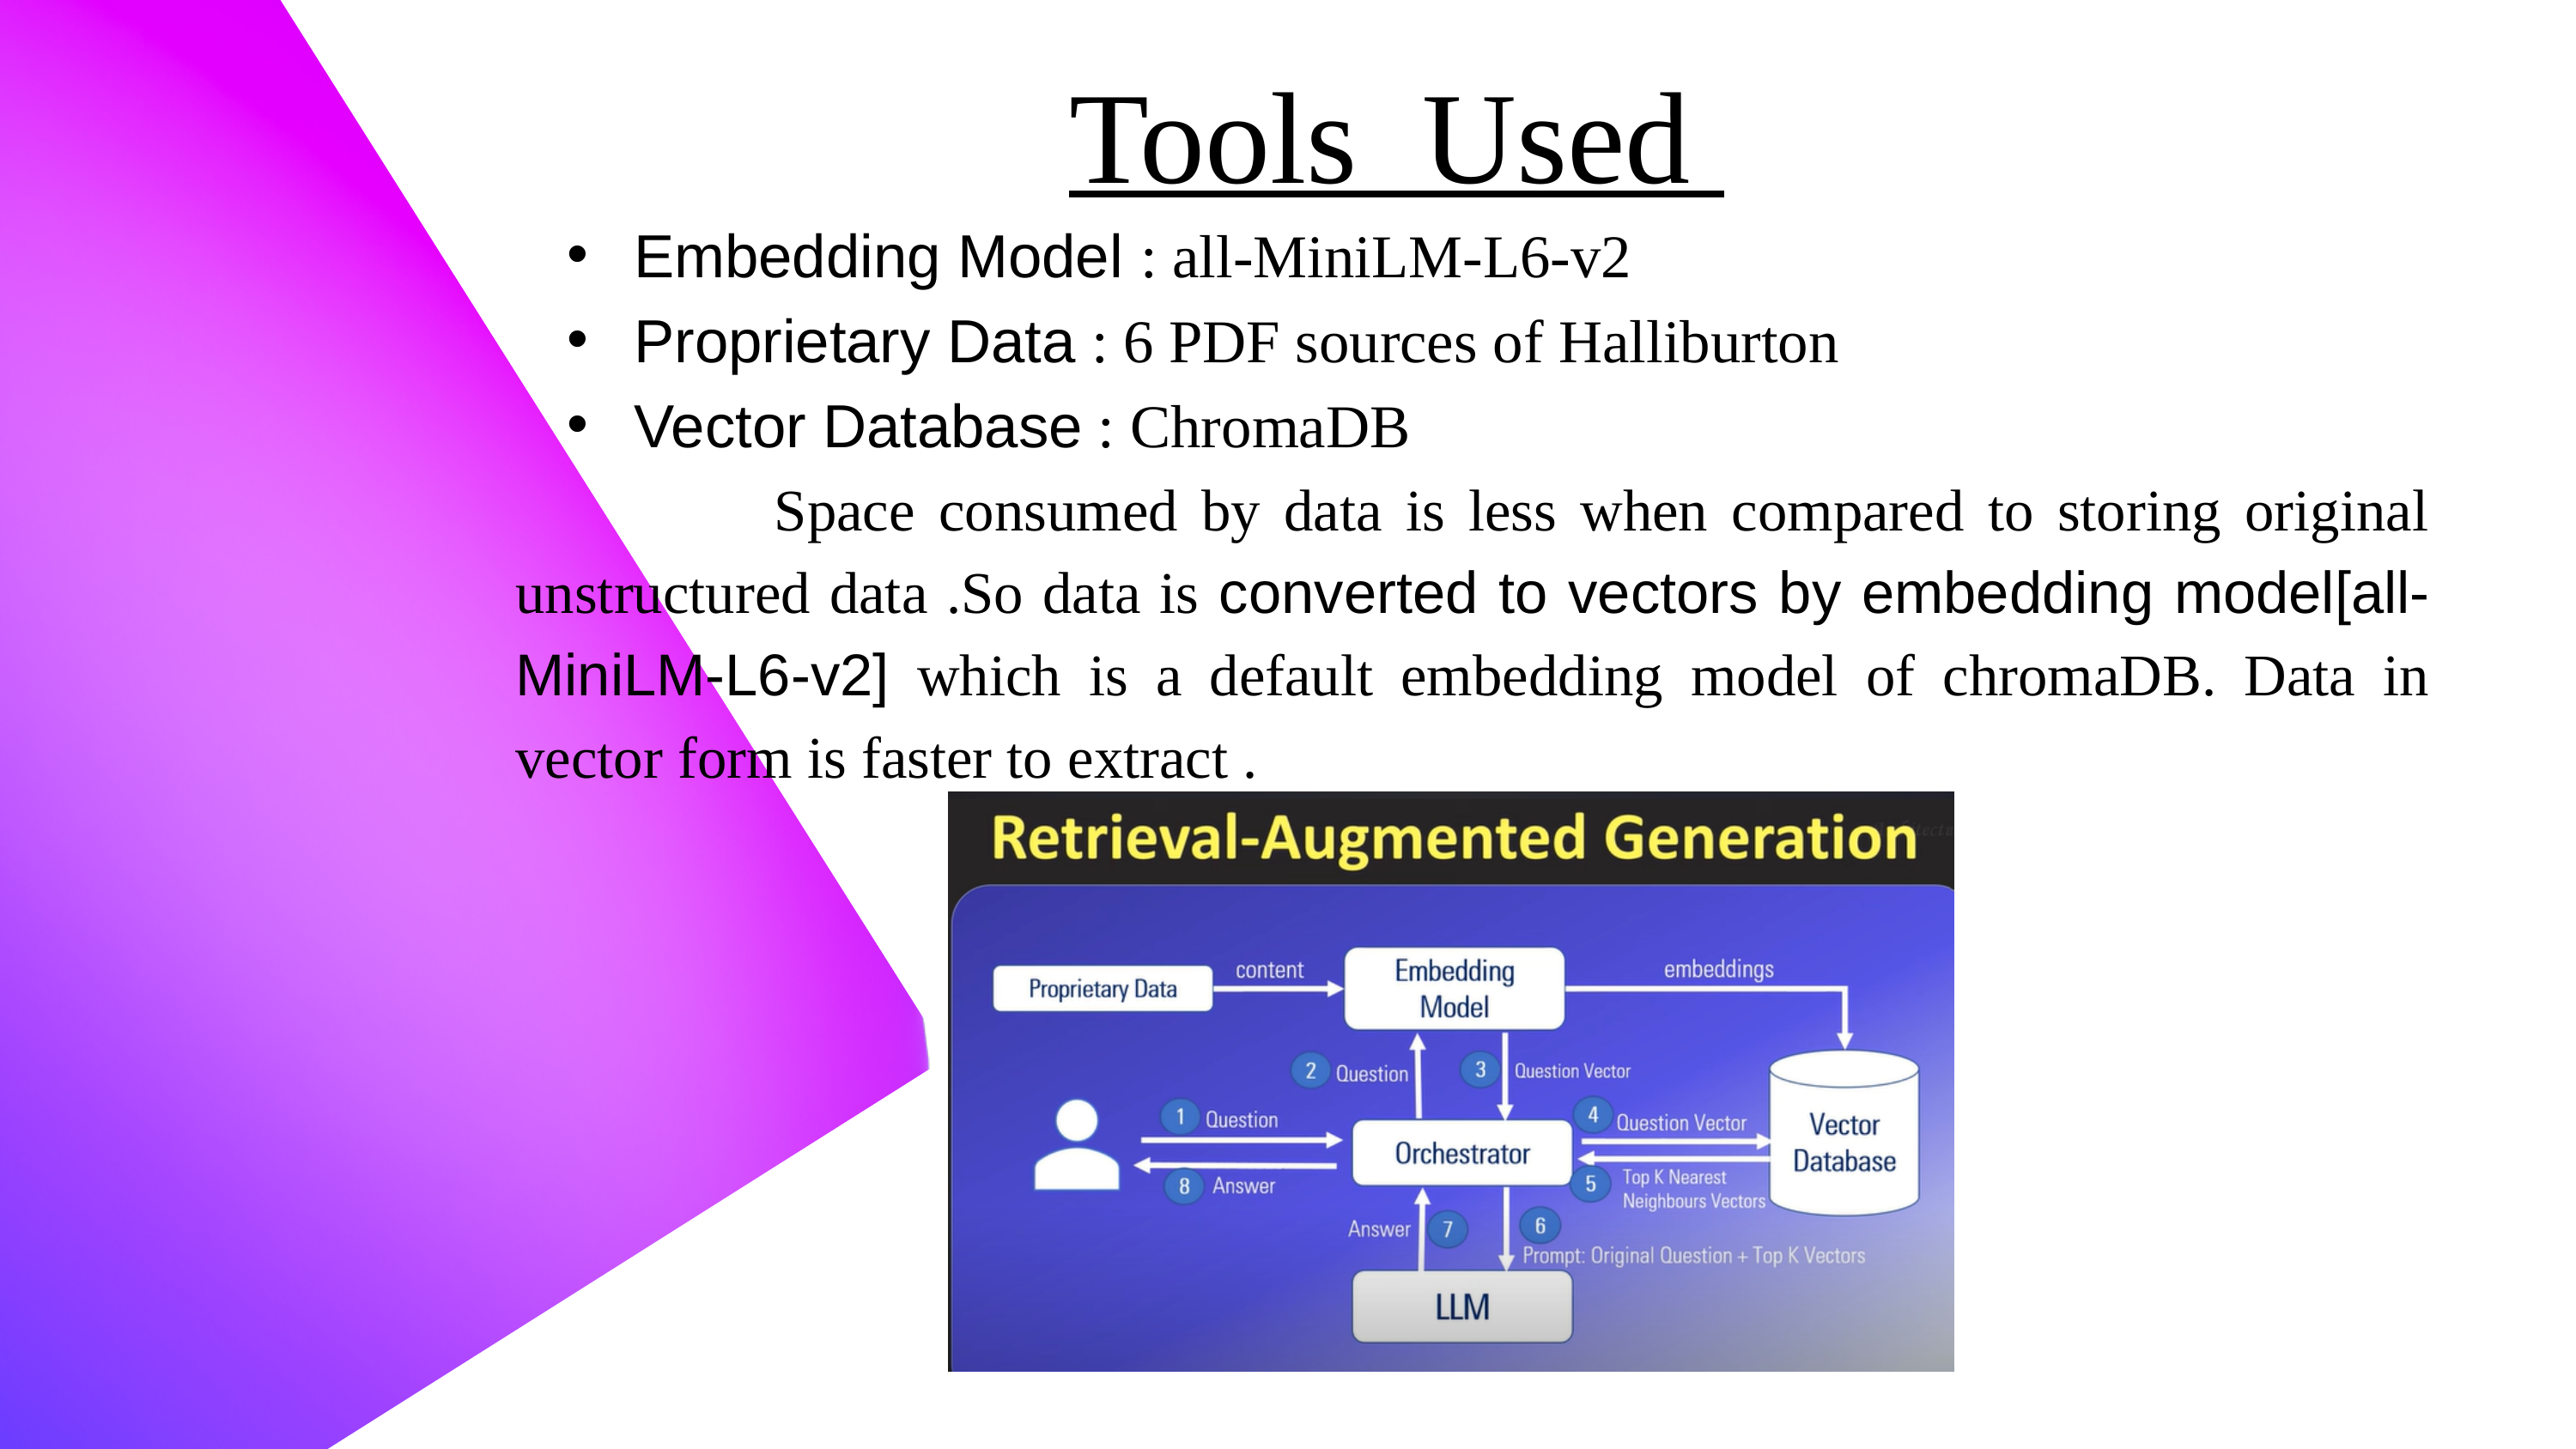

Tools  Used
 Embedding Model : all-MiniLM-L6-v2
 Proprietary Data : 6 PDF sources of Halliburton
 Vector Database : ChromaDB
           Space consumed by data is less when compared to storing original unstructured data .So data is converted to vectors by embedding model[all-MiniLM-L6-v2] which is a default embedding model of chromaDB. Data in vector form is faster to extract .